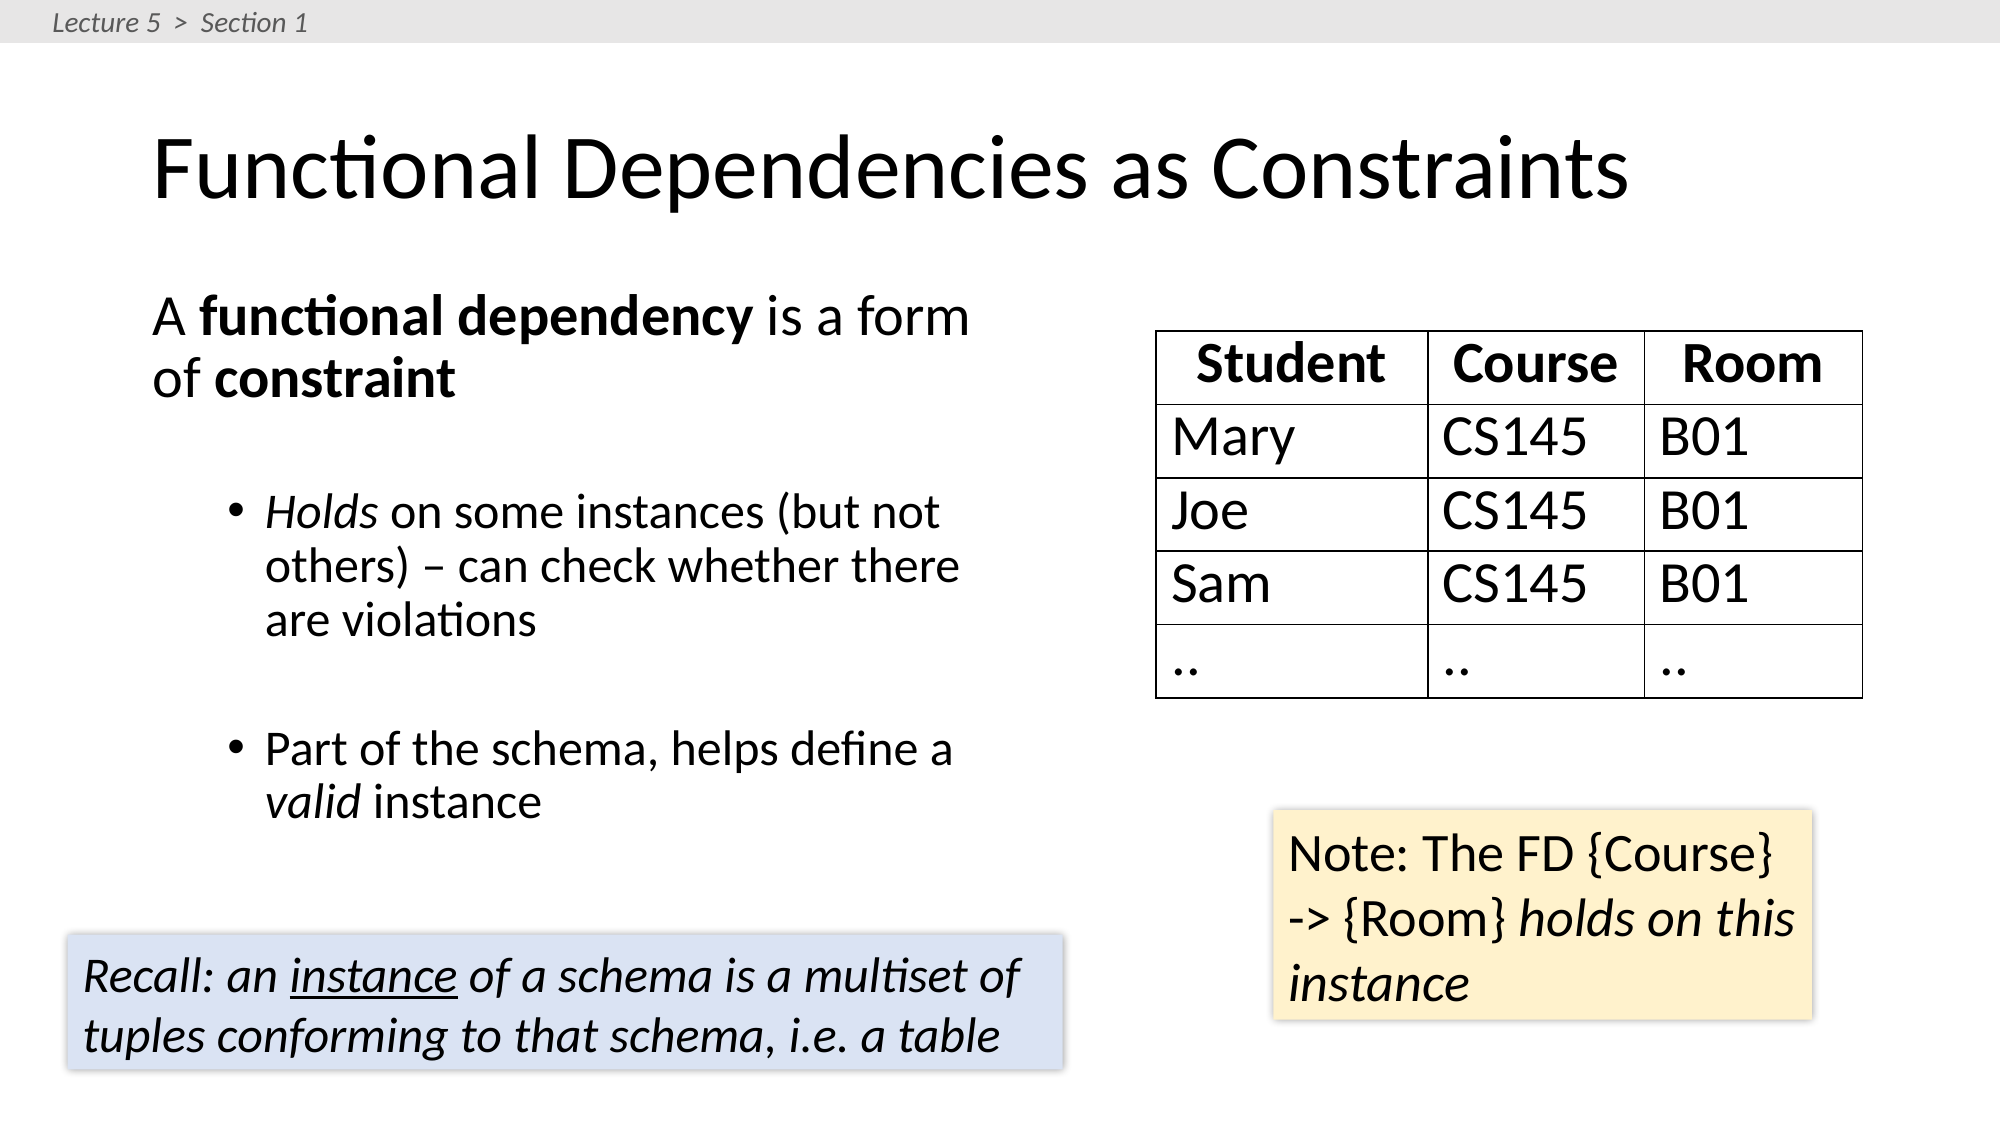

Lecture 5  >  Section 1
# Functional Dependencies as Constraints
A functional dependency is a form of constraint

Holds on some instances (but not others) – can check whether there are violations

Part of the schema, helps define a valid instance

| Student | Course | Room |
| --- | --- | --- |
| Mary | CS145 | B01 |
| Joe | CS145 | B01 |
| Sam | CS145 | B01 |
| .. | .. | .. |
Note: The FD {Course} -> {Room} holds on this instance
Recall: an instance of a schema is a multiset of tuples conforming to that schema, i.e. a table